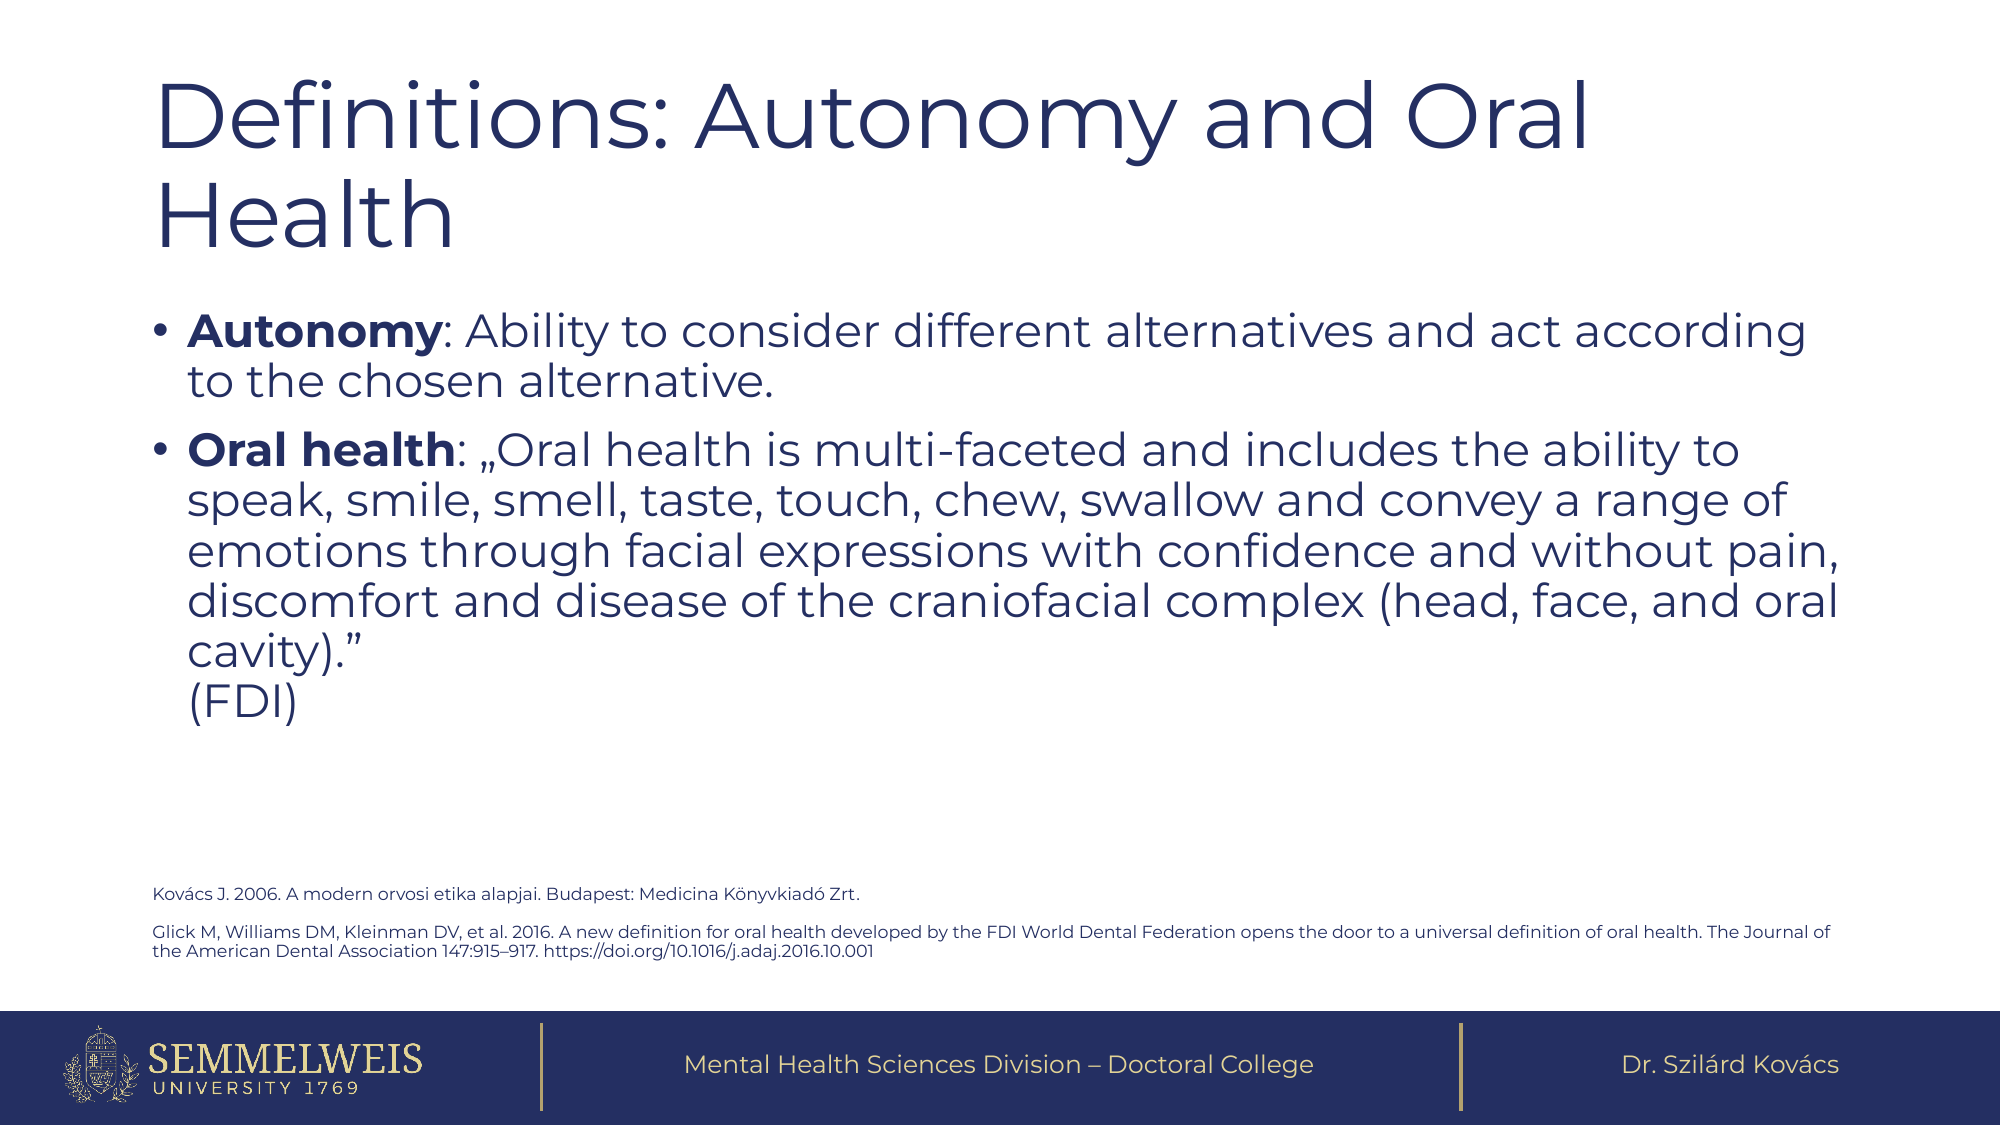

# Definitions: Autonomy and Oral Health
Autonomy: Ability to consider different alternatives and act according to the chosen alternative.
Oral health: „Oral health is multi-faceted and includes the ability to speak, smile, smell, taste, touch, chew, swallow and convey a range of emotions through facial expressions with confidence and without pain, discomfort and disease of the craniofacial complex (head, face, and oral cavity).”
(FDI)

Kovács J. 2006. A modern orvosi etika alapjai. Budapest: Medicina Könyvkiadó Zrt.
Glick M, Williams DM, Kleinman DV, et al. 2016. A new definition for oral health developed by the FDI World Dental Federation opens the door to a universal definition of oral health. The Journal of the American Dental Association 147:915–917. https://doi.org/10.1016/j.adaj.2016.10.001